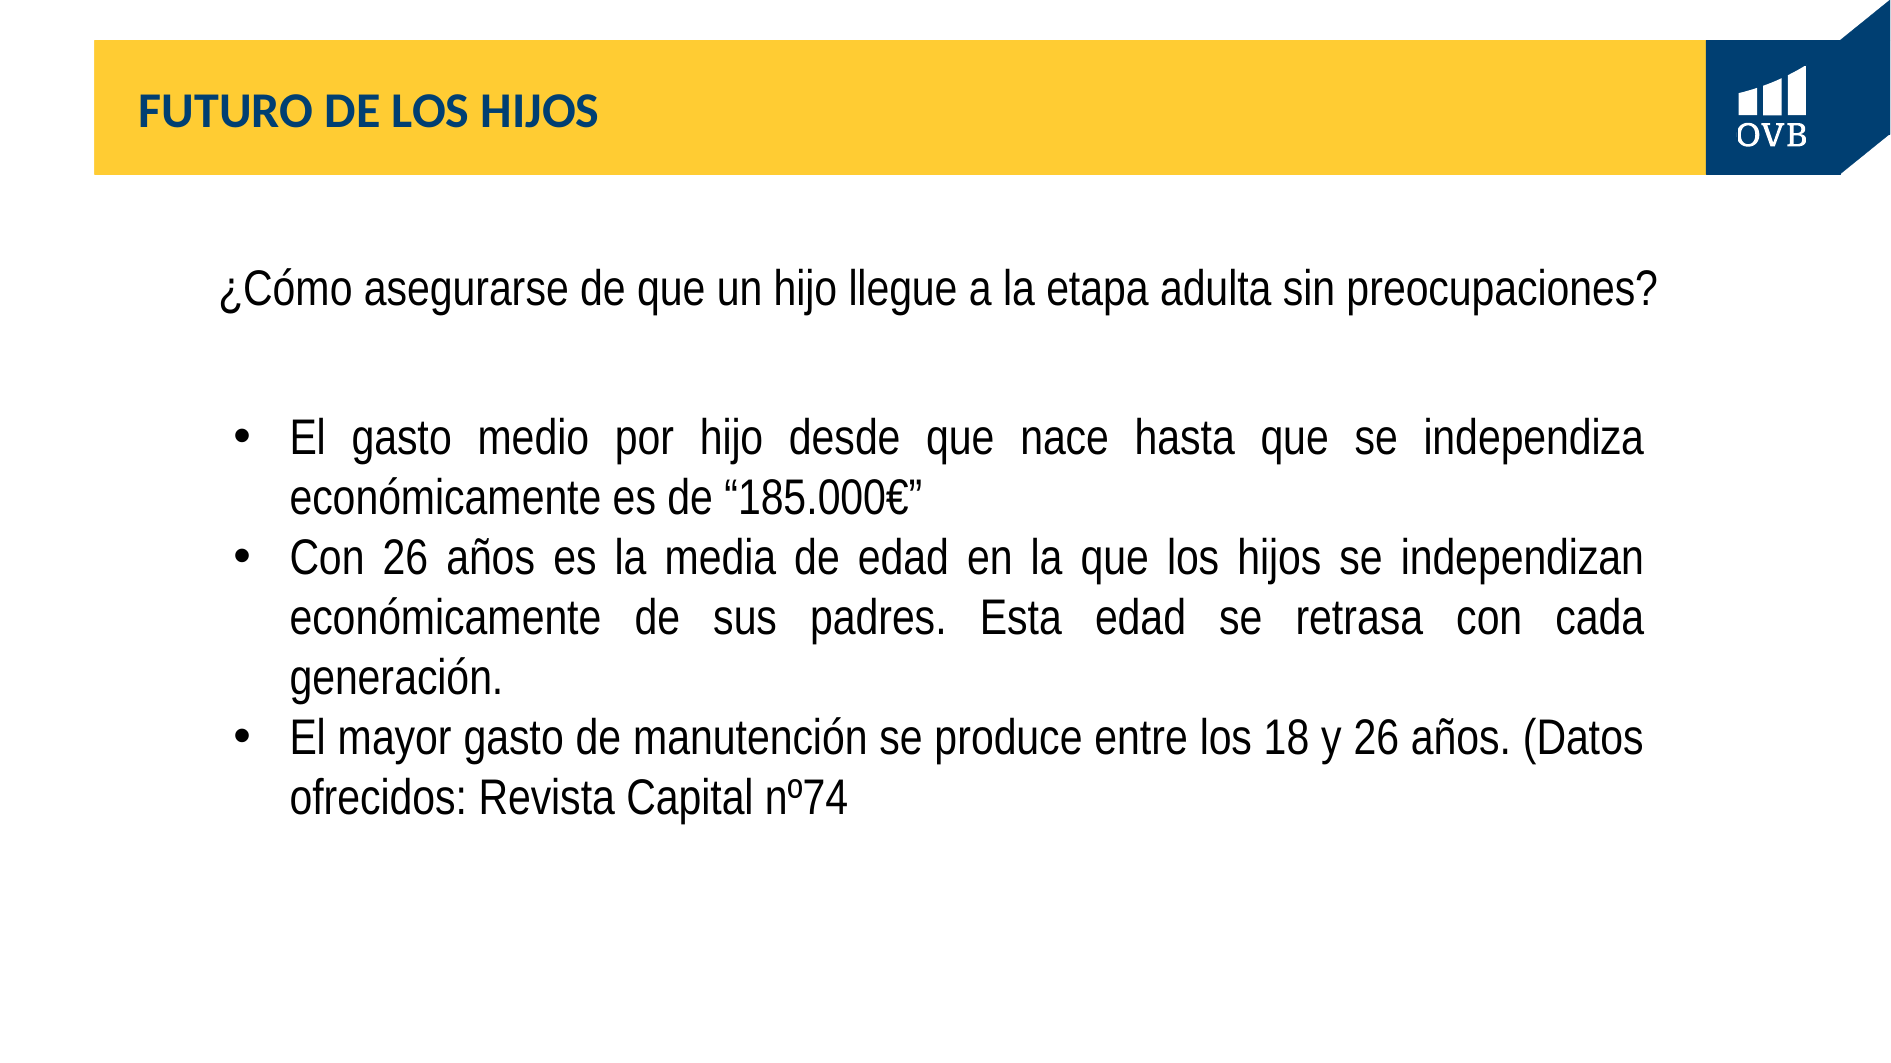

# FUTURO DE LOS HIJOS
¿Cómo asegurarse de que un hijo llegue a la etapa adulta sin preocupaciones?
El gasto medio por hijo desde que nace hasta que se independiza económicamente es de “185.000€”
Con 26 años es la media de edad en la que los hijos se independizan económicamente de sus padres. Esta edad se retrasa con cada generación.
El mayor gasto de manutención se produce entre los 18 y 26 años. (Datos ofrecidos: Revista Capital nº74